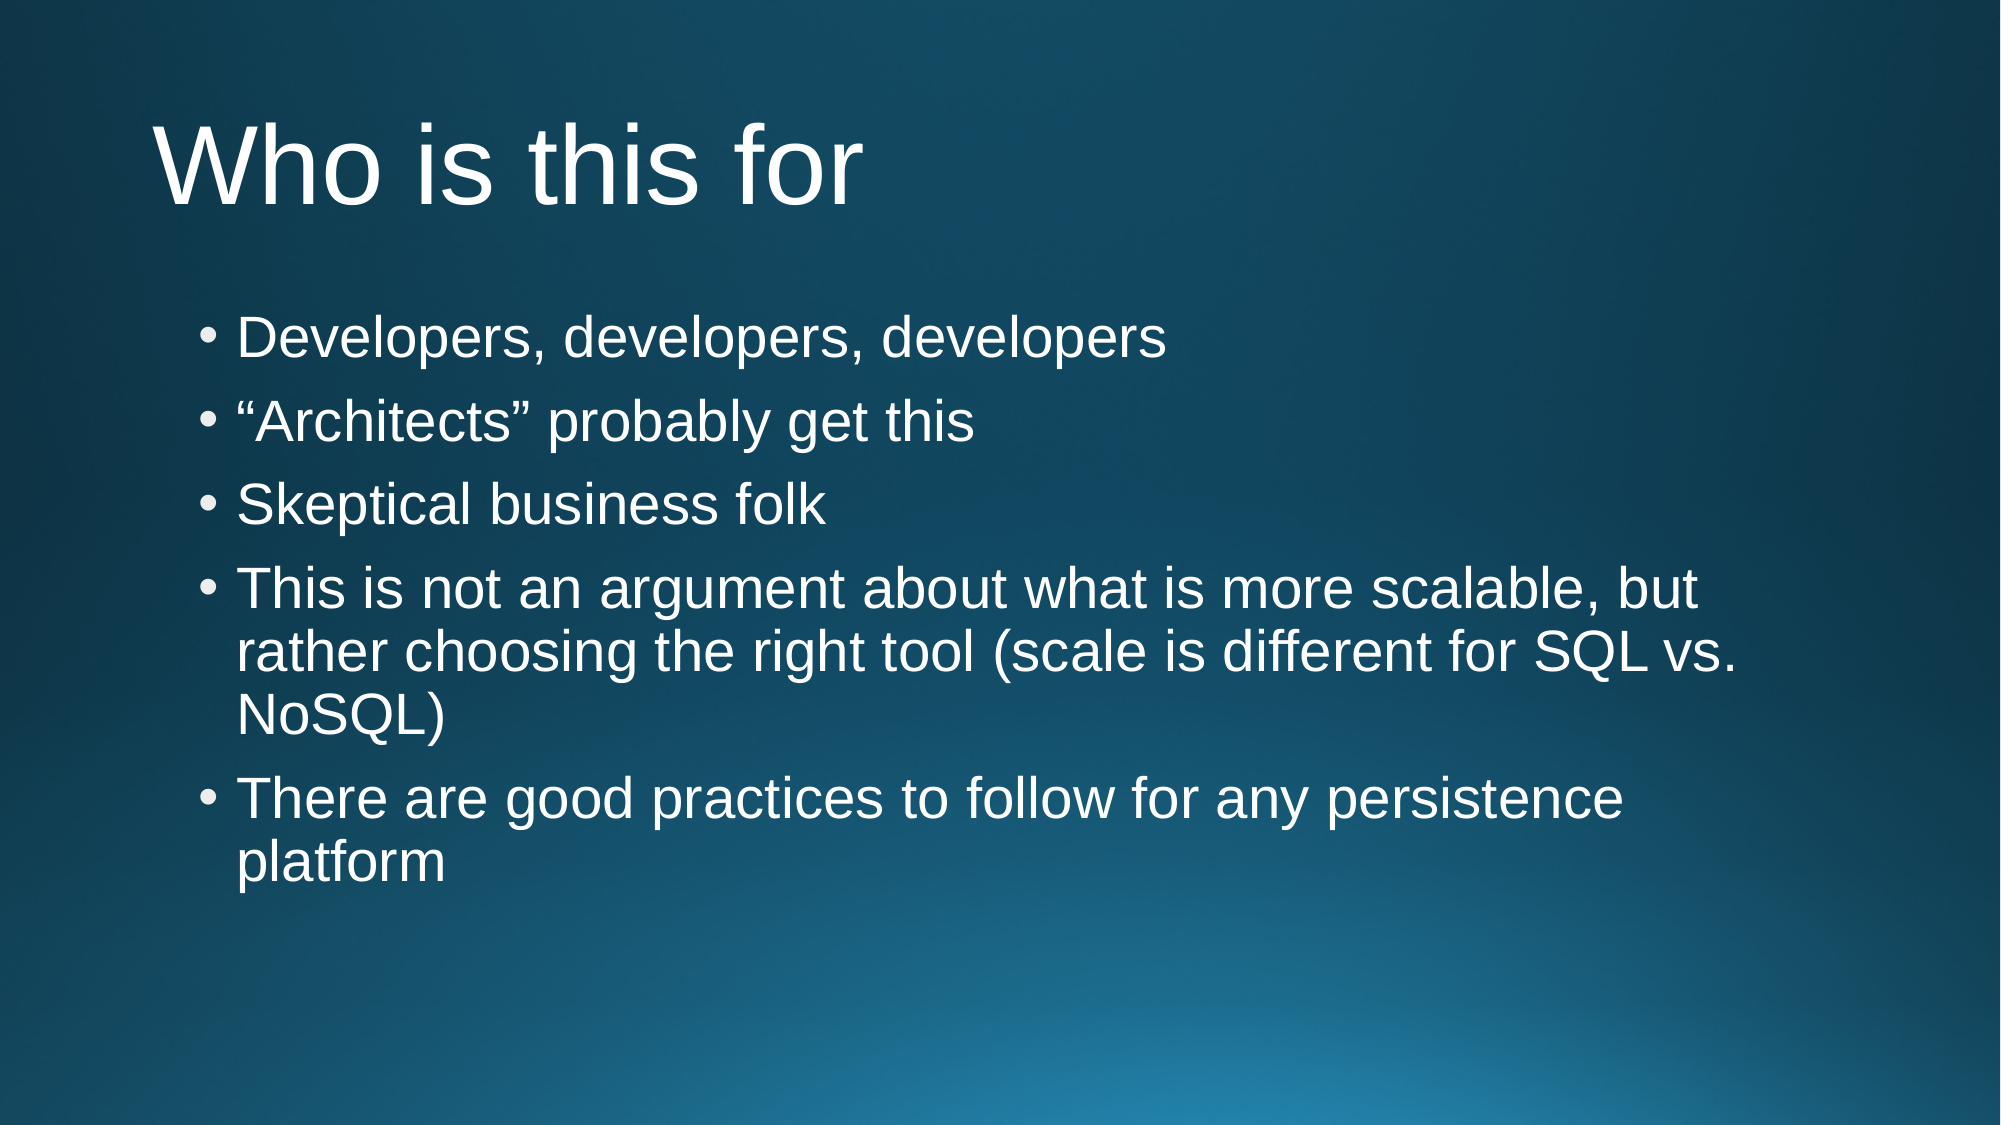

# Who is this for
Developers, developers, developers
“Architects” probably get this
Skeptical business folk
This is not an argument about what is more scalable, but rather choosing the right tool (scale is different for SQL vs. NoSQL)
There are good practices to follow for any persistence platform